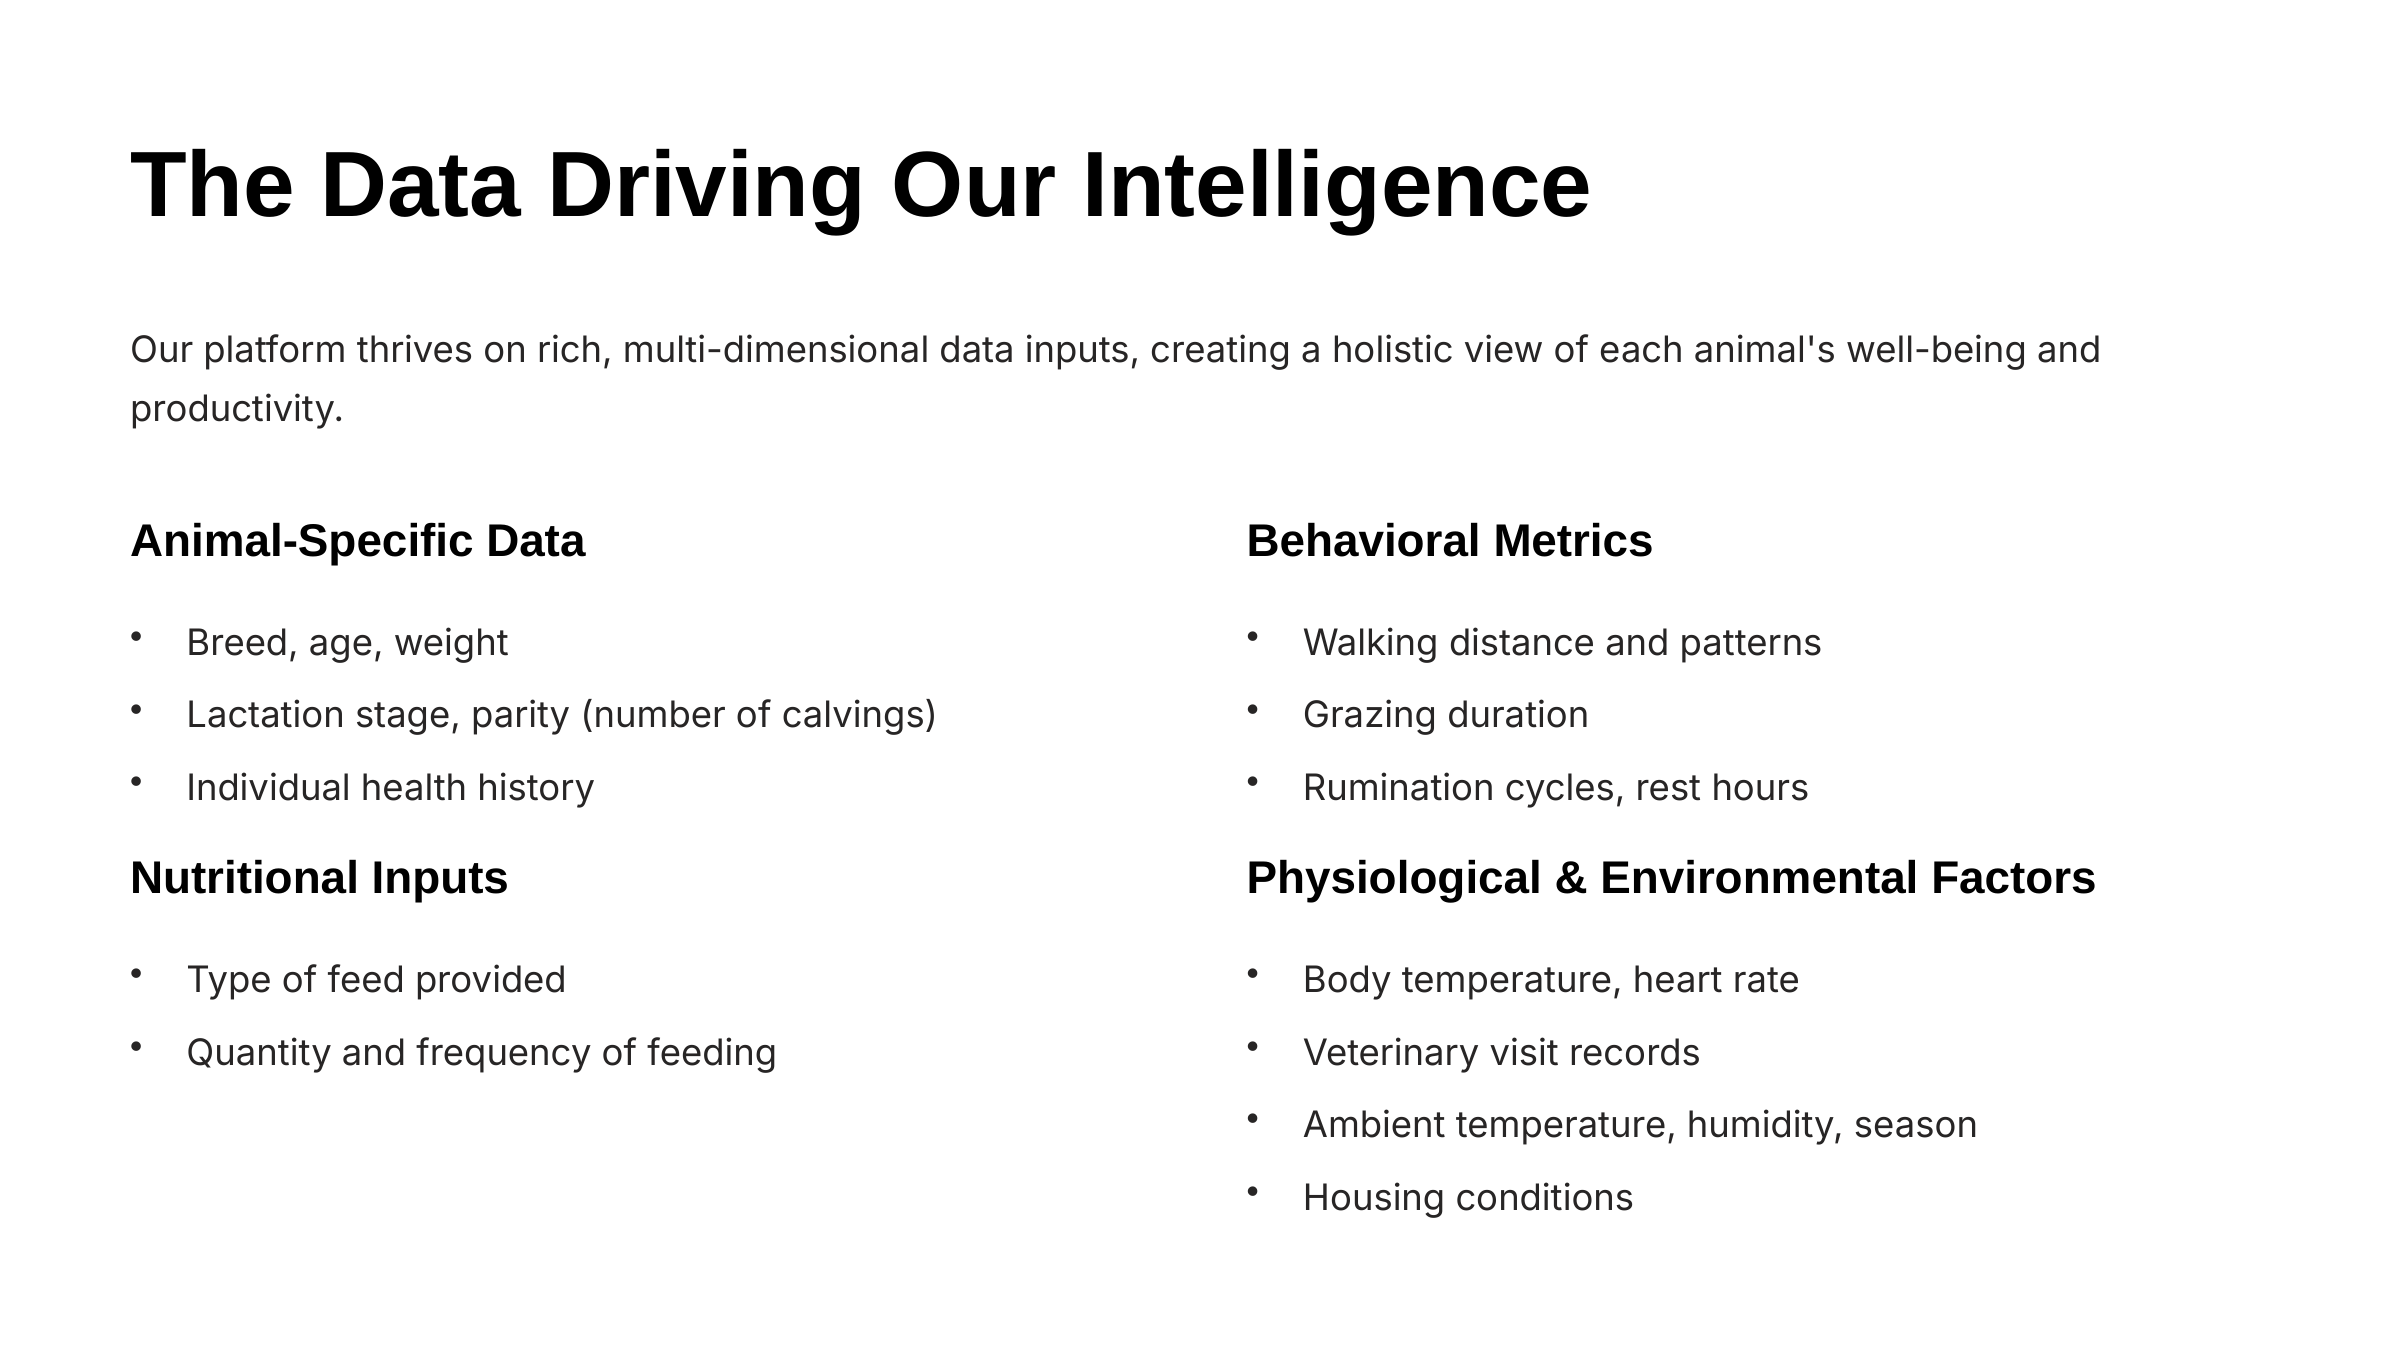

The Data Driving Our Intelligence
Our platform thrives on rich, multi-dimensional data inputs, creating a holistic view of each animal's well-being and productivity.
Animal-Specific Data
Behavioral Metrics
Breed, age, weight
Walking distance and patterns
Lactation stage, parity (number of calvings)
Grazing duration
Individual health history
Rumination cycles, rest hours
Nutritional Inputs
Physiological & Environmental Factors
Type of feed provided
Body temperature, heart rate
Quantity and frequency of feeding
Veterinary visit records
Ambient temperature, humidity, season
Housing conditions